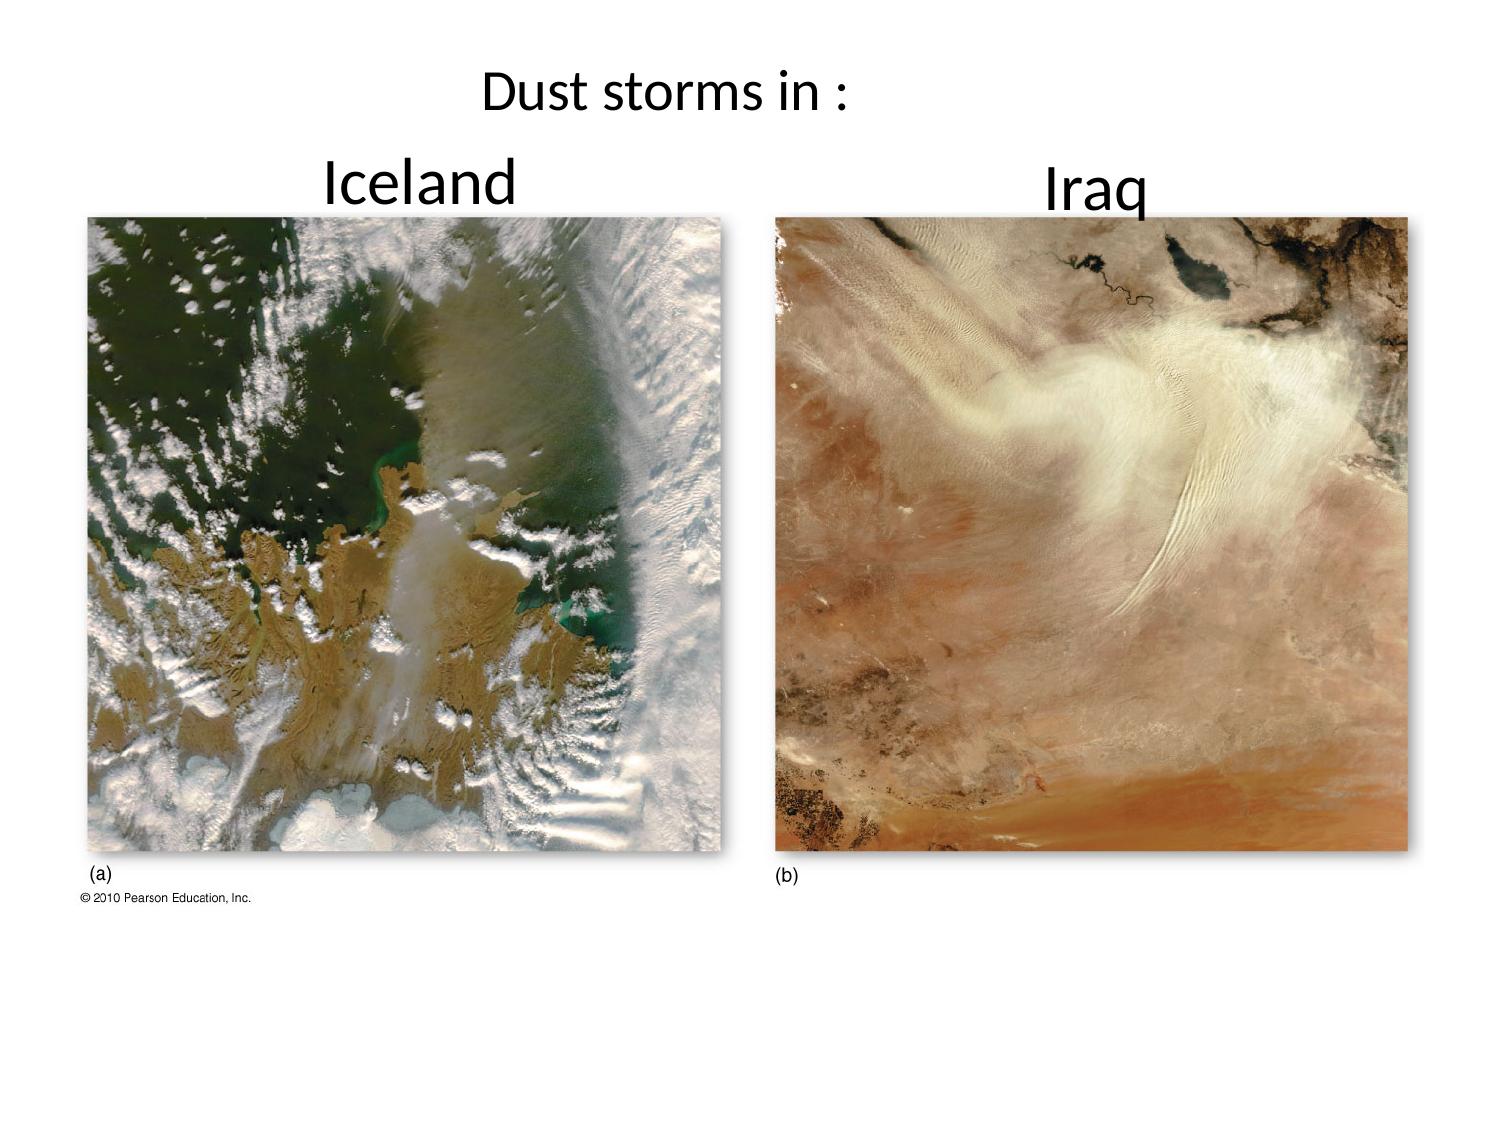

#
Dust storms in :
Iceland
Iraq